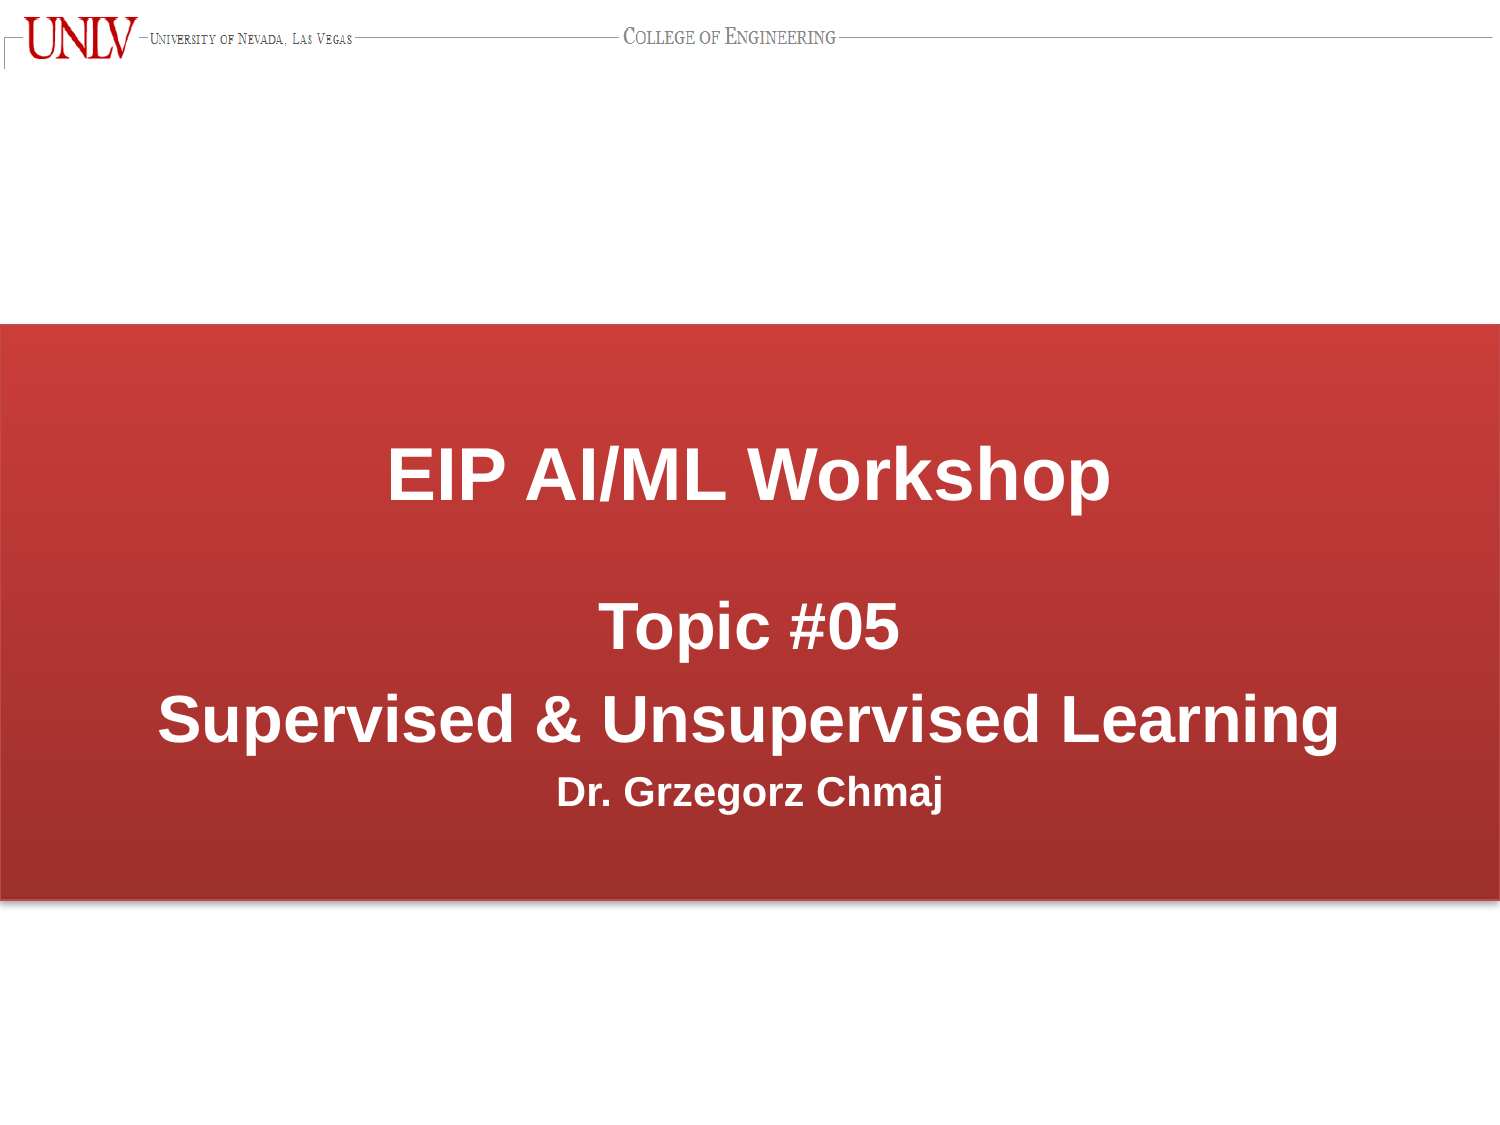

# EIP AI/ML Workshop
Topic #05
Supervised & Unsupervised Learning
Dr. Grzegorz Chmaj